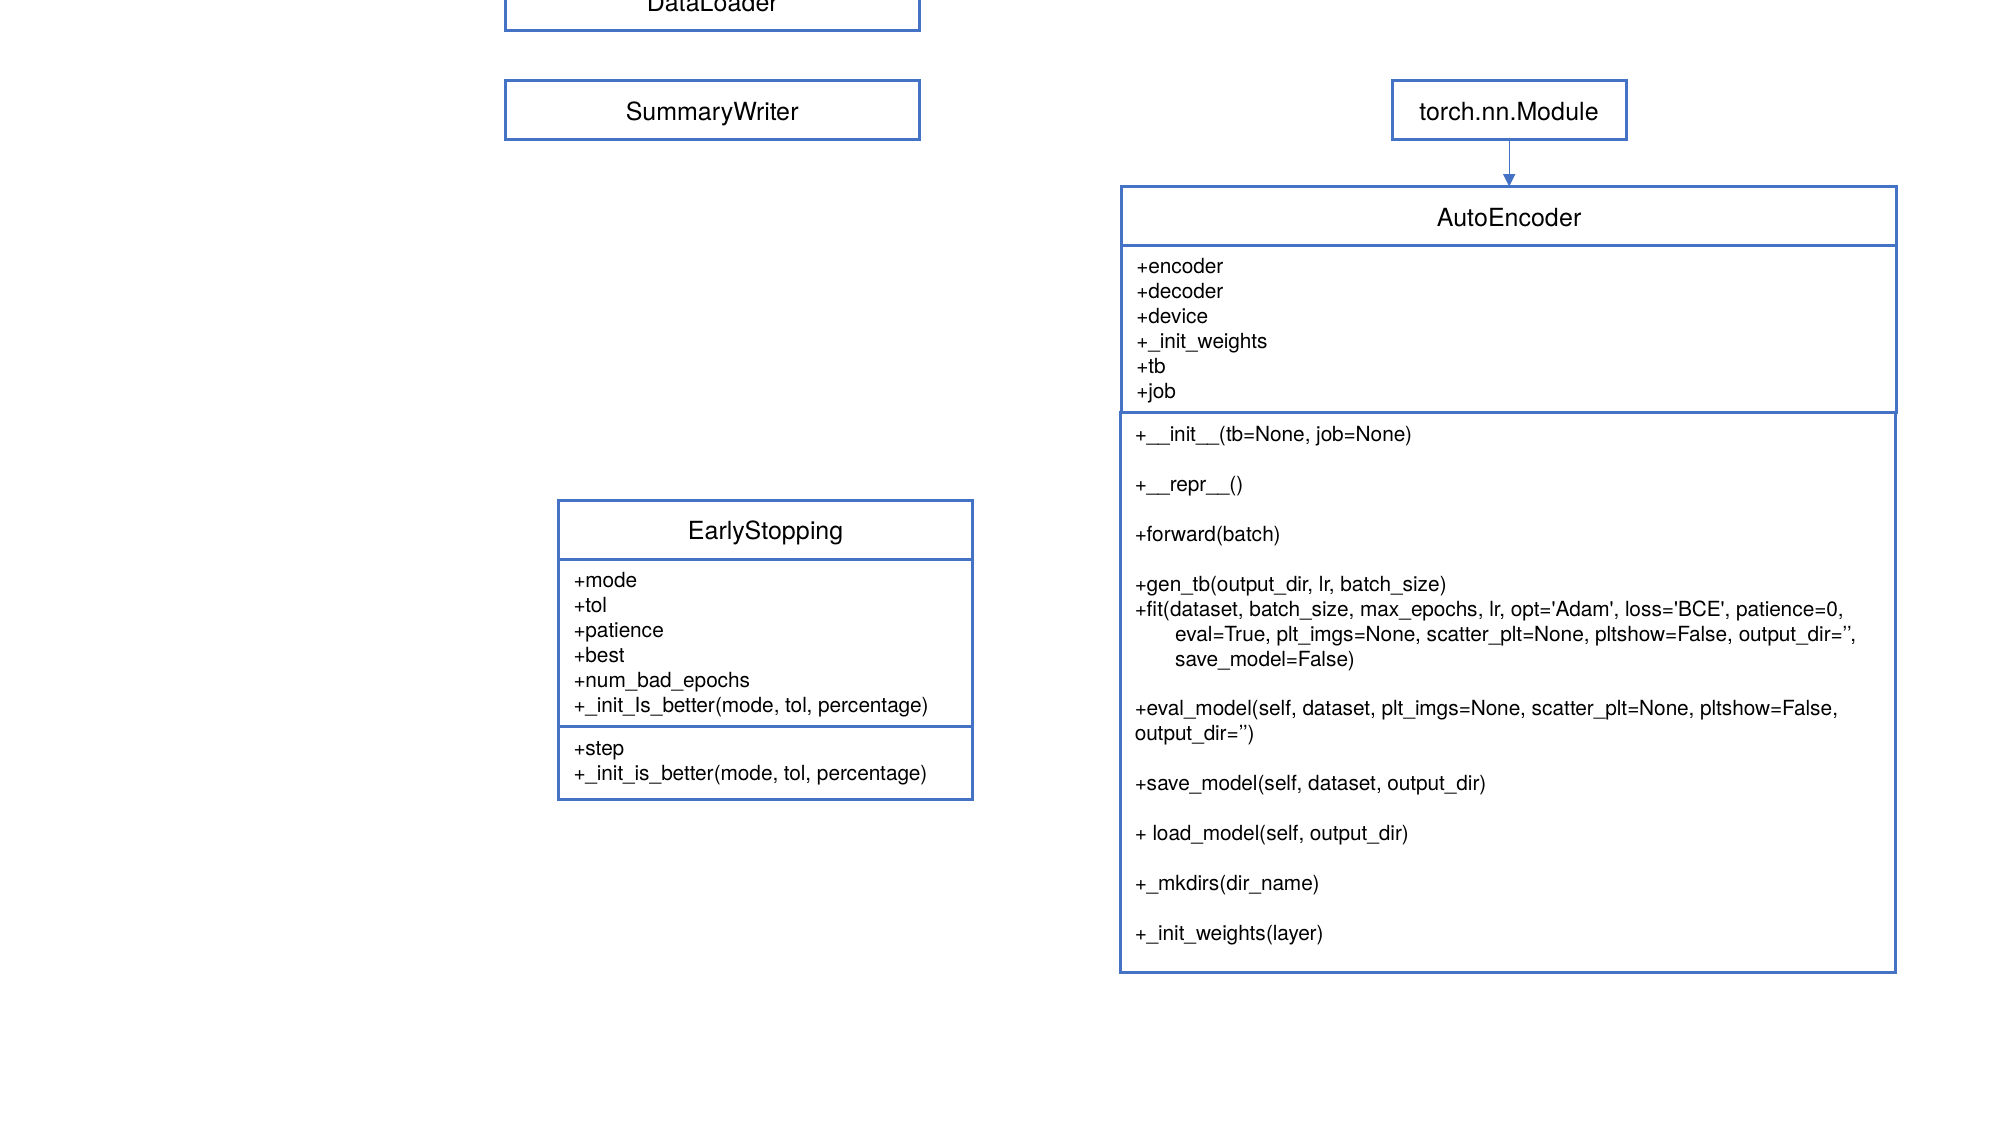

DataLoader
SummaryWriter
torch.nn.Module
AutoEncoder
+encoder
+decoder
+device
+_init_weights
+tb
+job
+__init__(tb=None, job=None)

+__repr__()

+forward(batch)

+gen_tb(output_dir, lr, batch_size)
+fit(dataset, batch_size, max_epochs, lr, opt='Adam', loss='BCE', patience=0,
       eval=True, plt_imgs=None, scatter_plt=None, pltshow=False, output_dir=’’,
       save_model=False)

+eval_model(self, dataset, plt_imgs=None, scatter_plt=None, pltshow=False, output_dir=’’)

+save_model(self, dataset, output_dir)

+ load_model(self, output_dir)

+_mkdirs(dir_name)

+_init_weights(layer)
EarlyStopping
+mode
+tol
+patience
+best
+num_bad_epochs
+_init_Is_better(mode, tol, percentage)
+step
+_init_is_better(mode, tol, percentage)